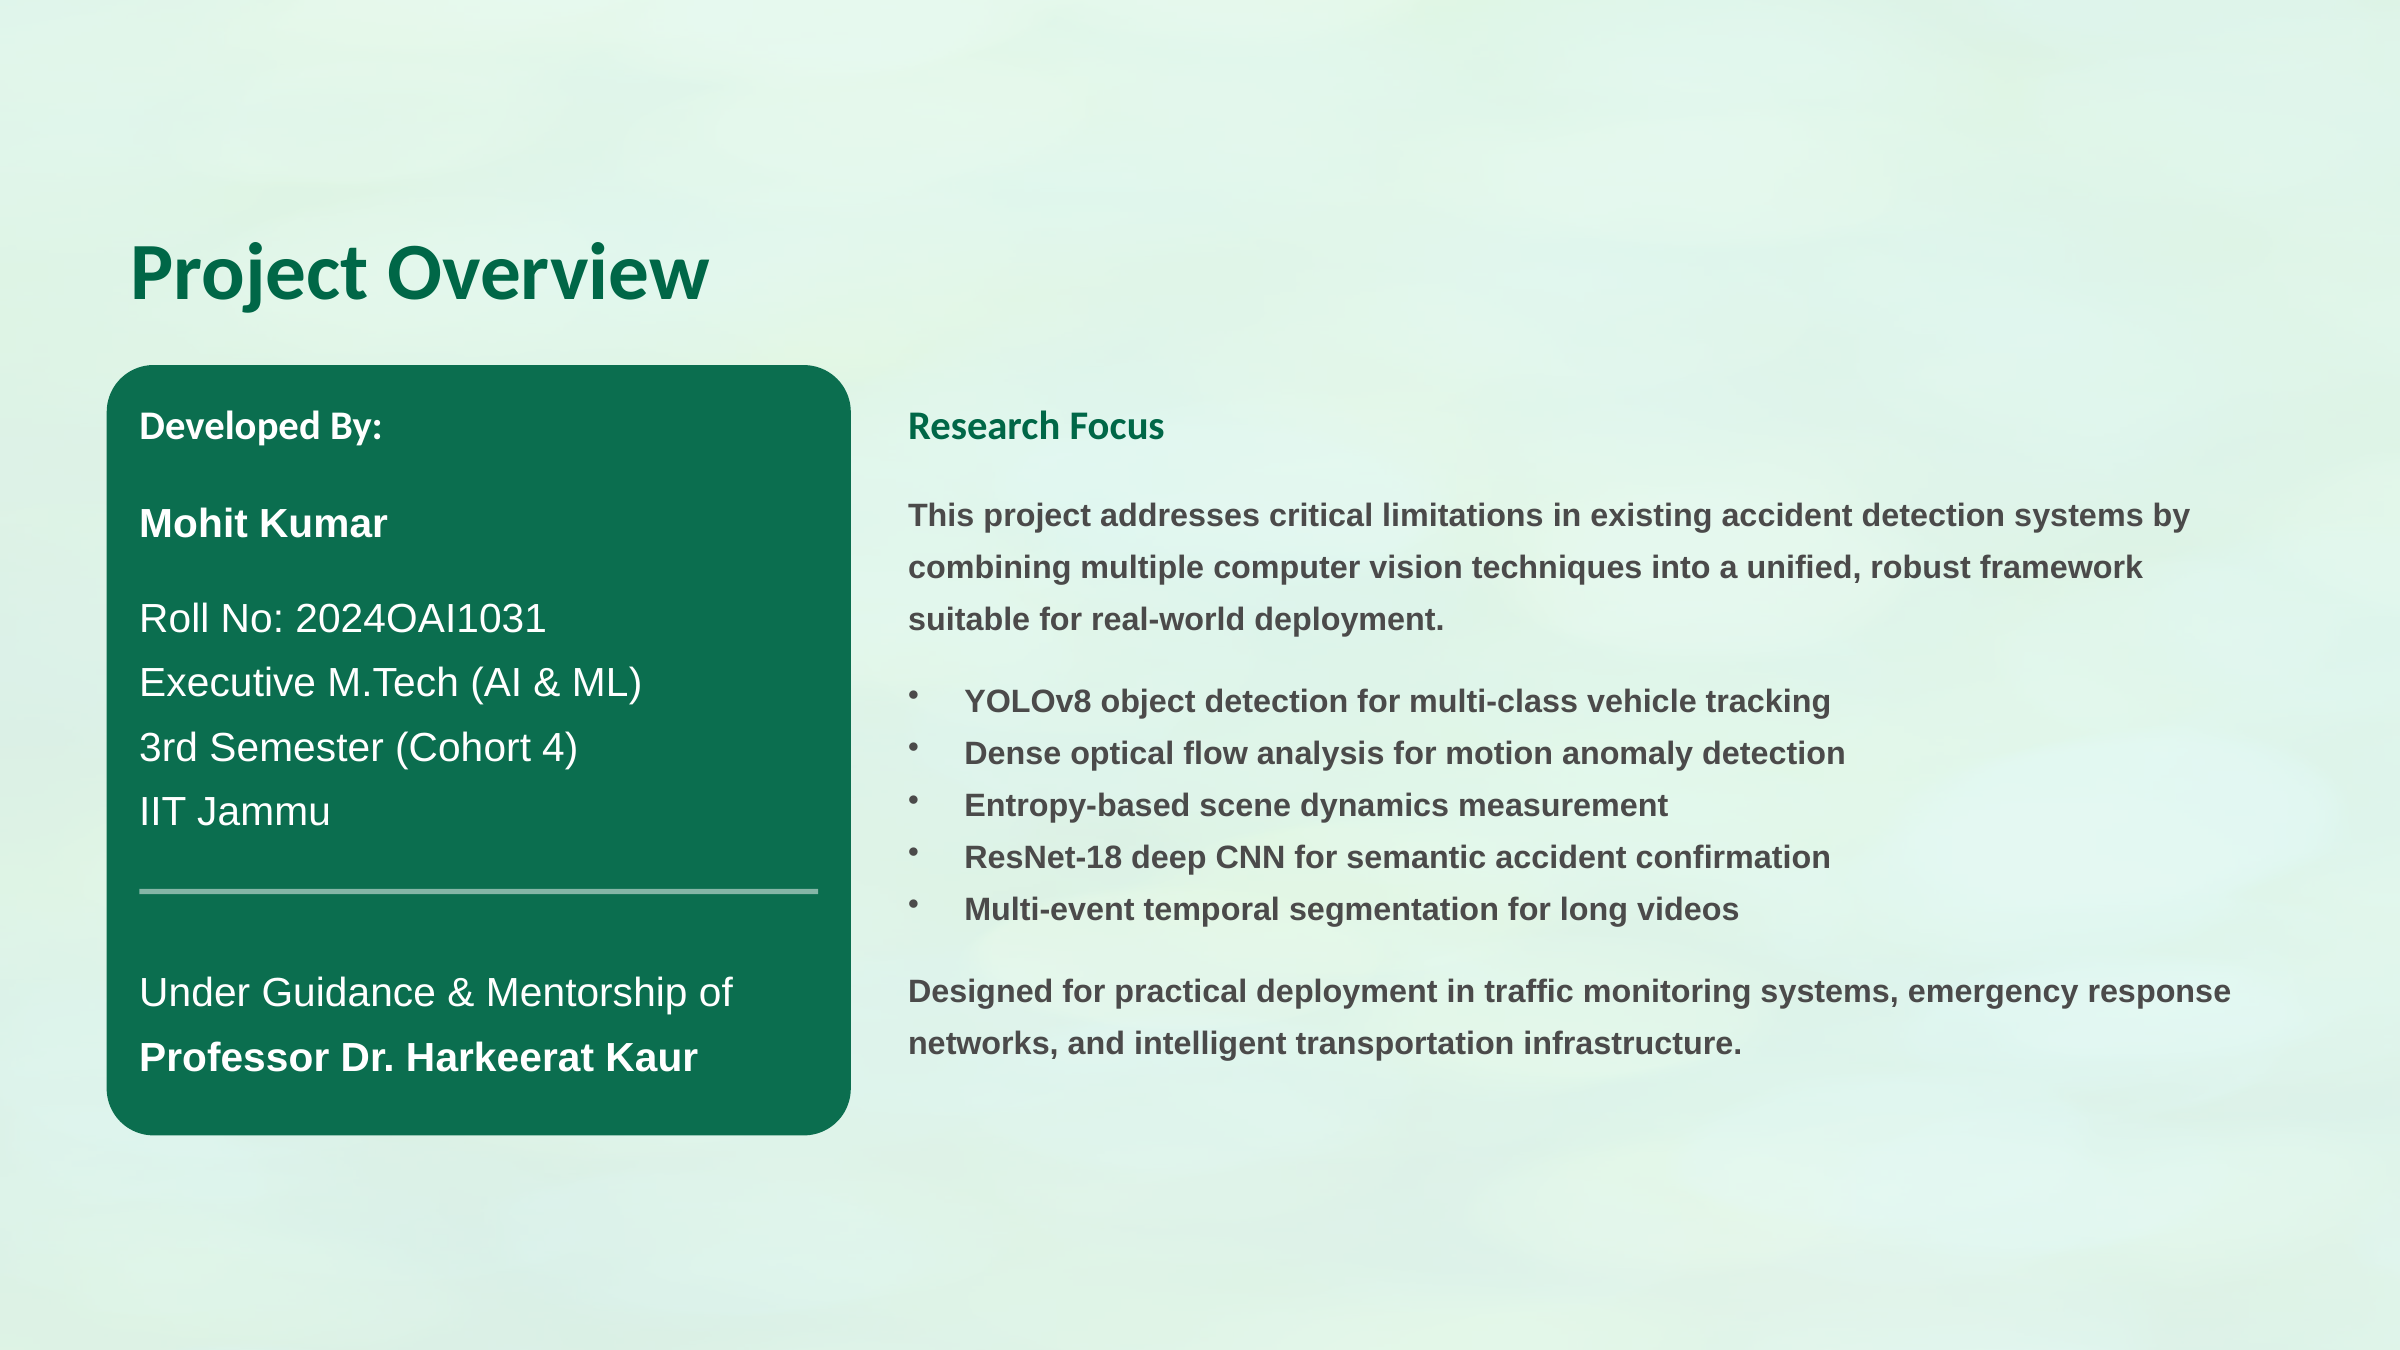

Project Overview

Developed By:
Research Focus
Mohit Kumar
This project addresses critical limitations in existing accident detection systems by combining multiple computer vision techniques into a unified, robust framework suitable for real-world deployment.
Roll No: 2024OAI1031
Executive M.Tech (AI & ML)
3rd Semester (Cohort 4)
IIT Jammu
YOLOv8 object detection for multi-class vehicle tracking
Dense optical flow analysis for motion anomaly detection
Entropy-based scene dynamics measurement
ResNet-18 deep CNN for semantic accident confirmation
Multi-event temporal segmentation for long videos

Under Guidance & Mentorship of Professor Dr. Harkeerat Kaur

Designed for practical deployment in traffic monitoring systems, emergency response networks, and intelligent transportation infrastructure.